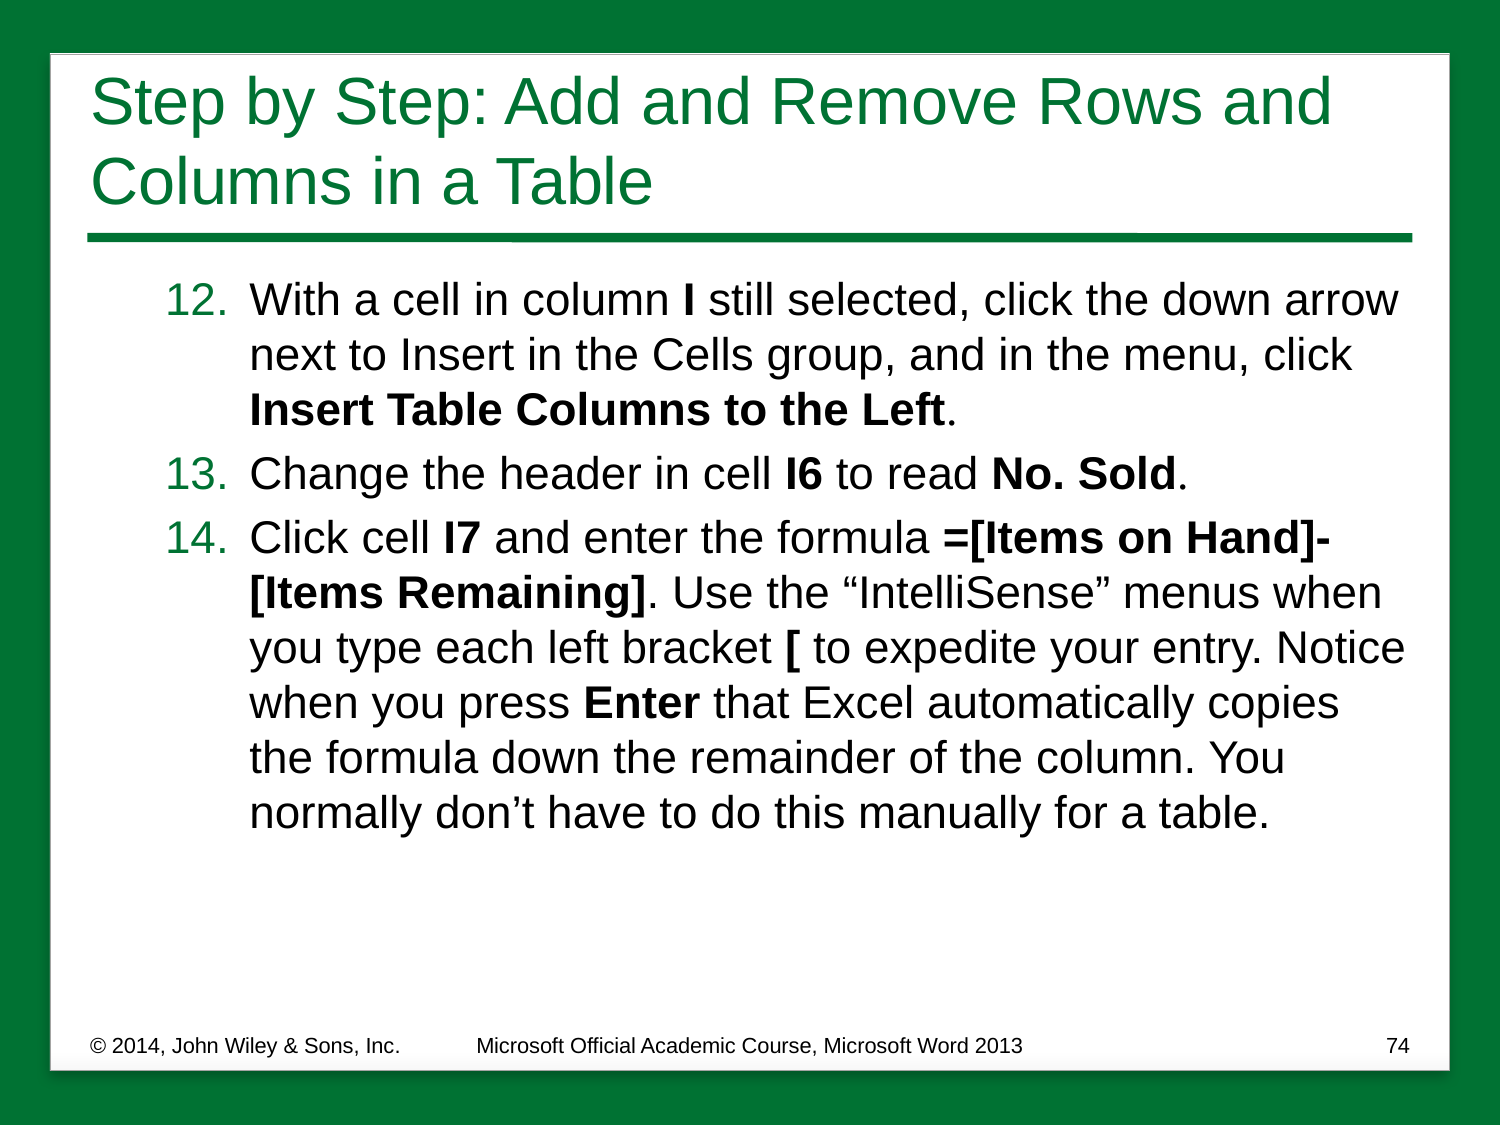

# Step by Step: Add and Remove Rows and Columns in a Table
With a cell in column I still selected, click the down arrow next to Insert in the Cells group, and in the menu, click Insert Table Columns to the Left.
Change the header in cell I6 to read No. Sold.
Click cell I7 and enter the formula =[Items on Hand]-[Items Remaining]. Use the “IntelliSense” menus when you type each left bracket [ to expedite your entry. Notice when you press Enter that Excel automatically copies the formula down the remainder of the column. You normally don’t have to do this manually for a table.
© 2014, John Wiley & Sons, Inc.
Microsoft Official Academic Course, Microsoft Word 2013
74